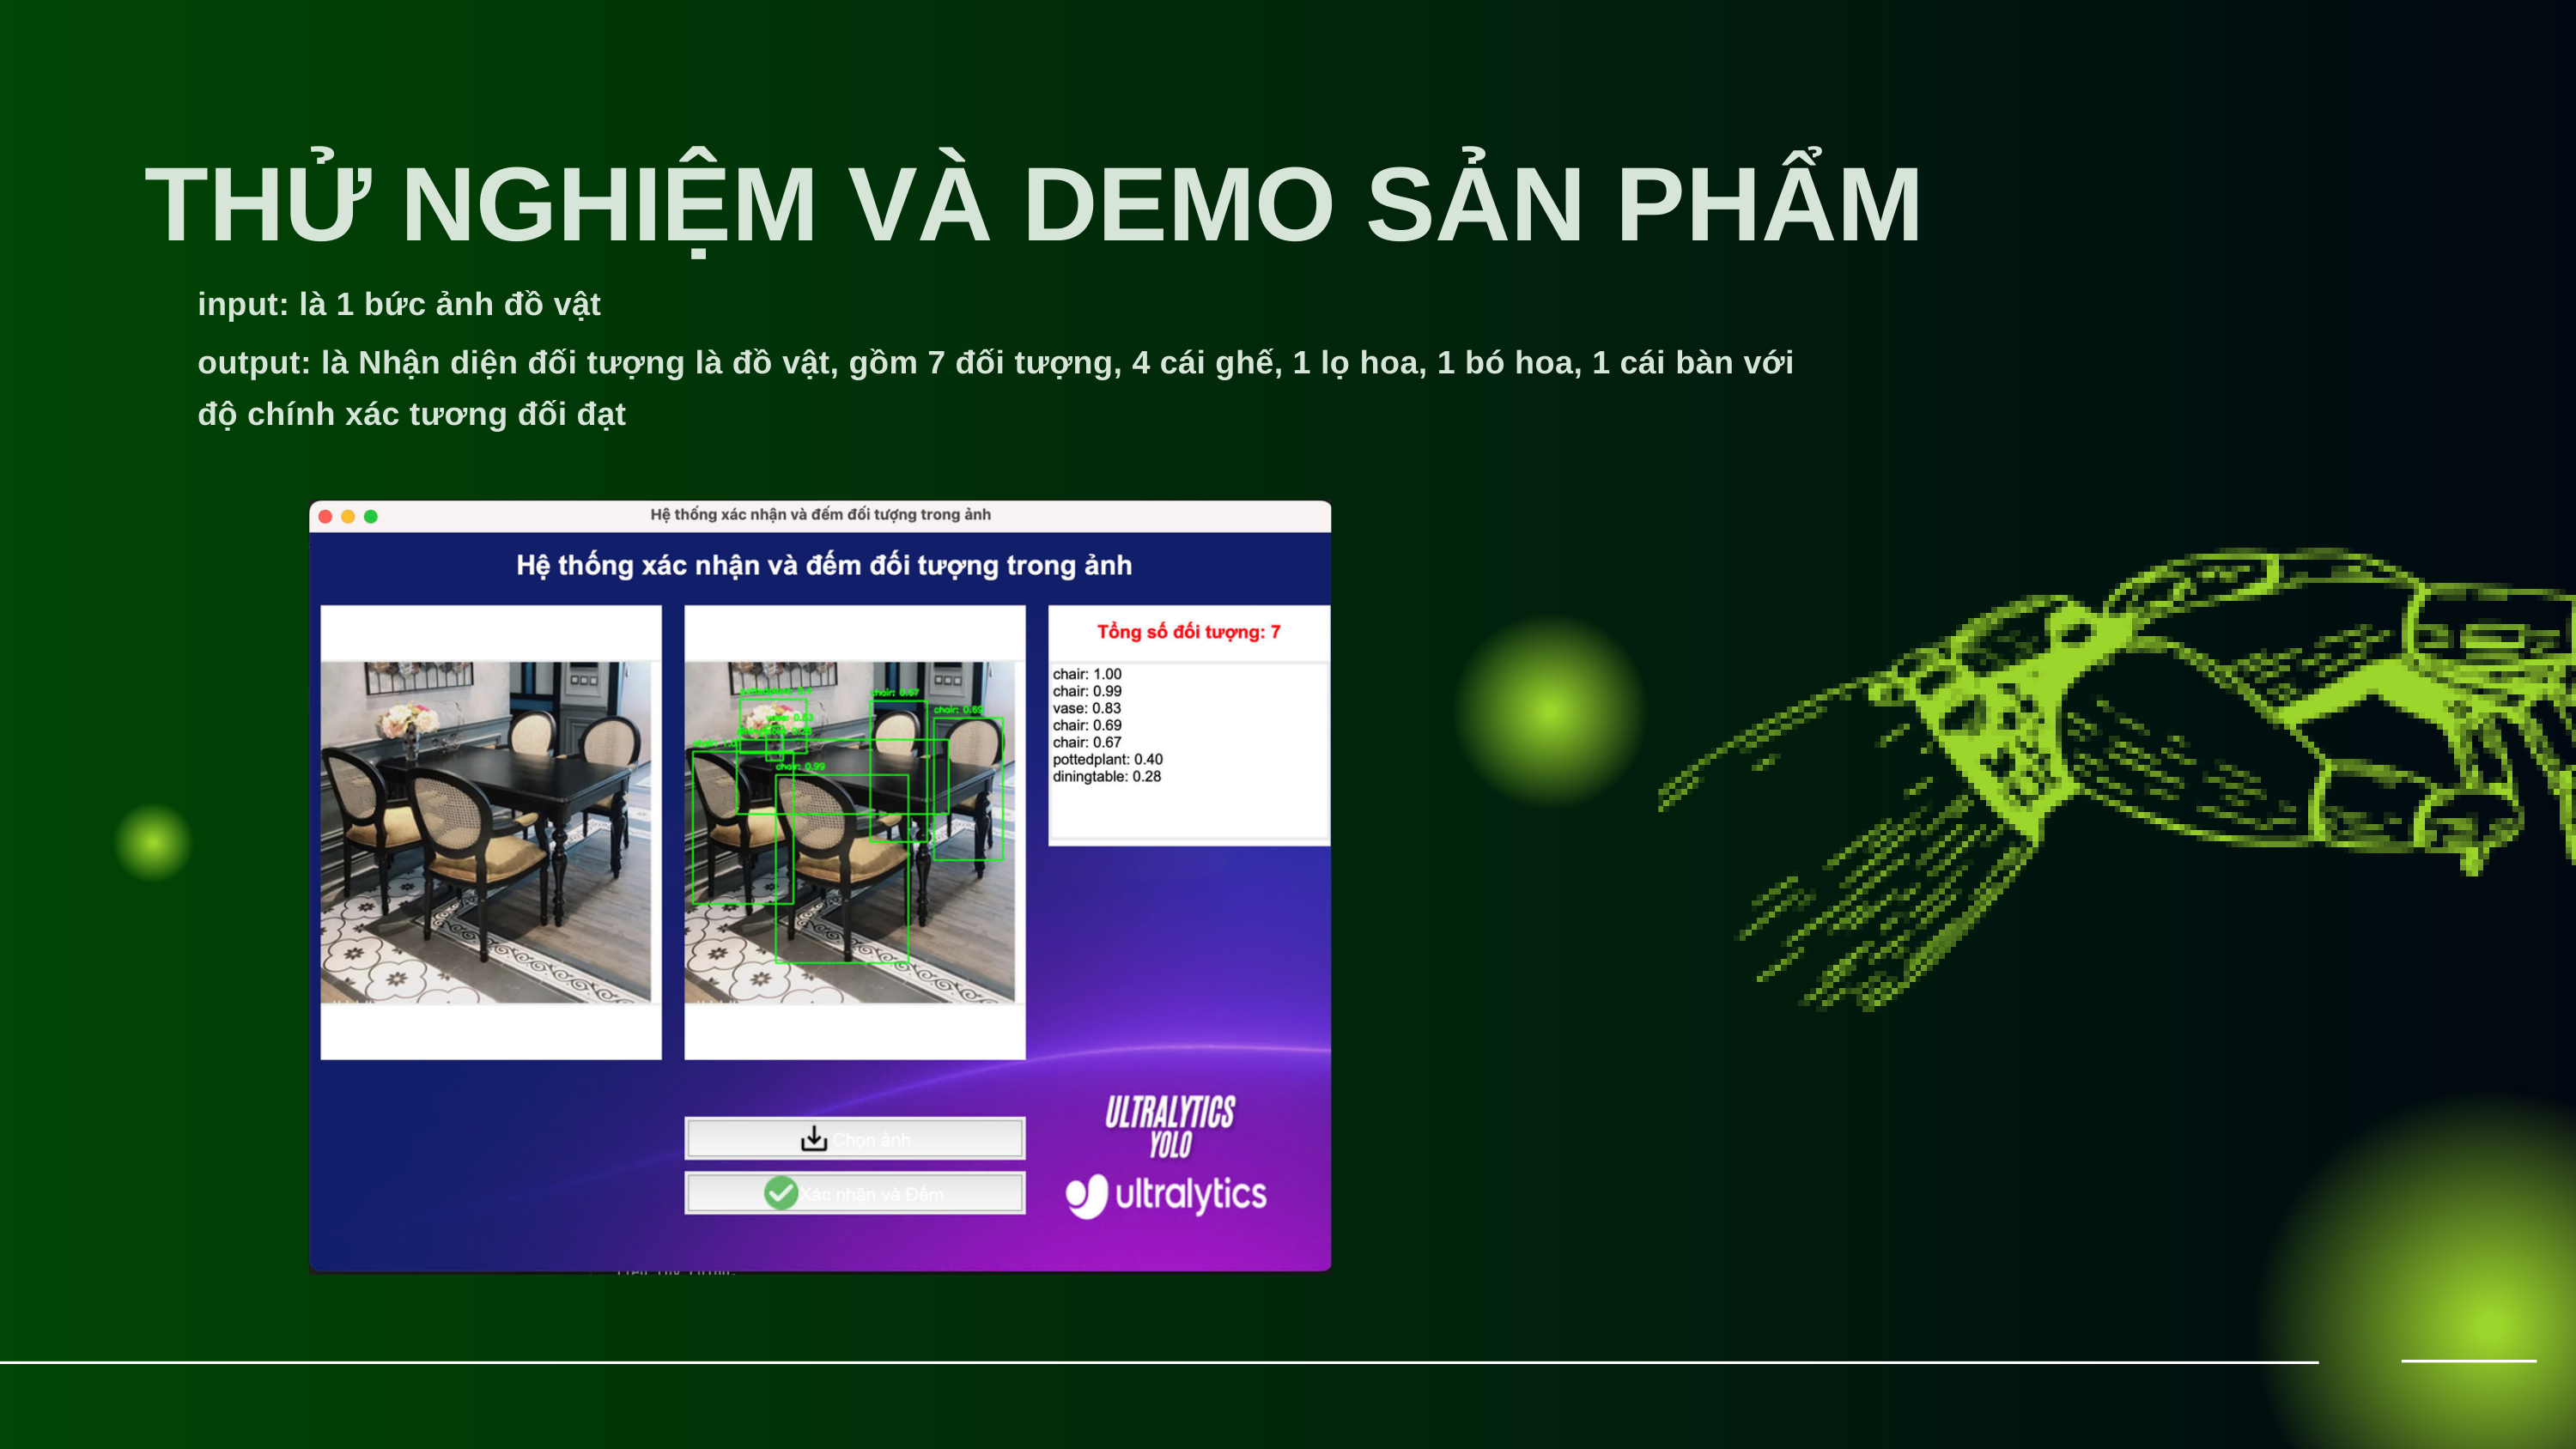

THỬ NGHIỆM VÀ DEMO SẢN PHẨM
input: là 1 bức ảnh đồ vật
output: là Nhận diện đối tượng là đồ vật, gồm 7 đối tượng, 4 cái ghế, 1 lọ hoa, 1 bó hoa, 1 cái bàn với độ chính xác tương đối đạt